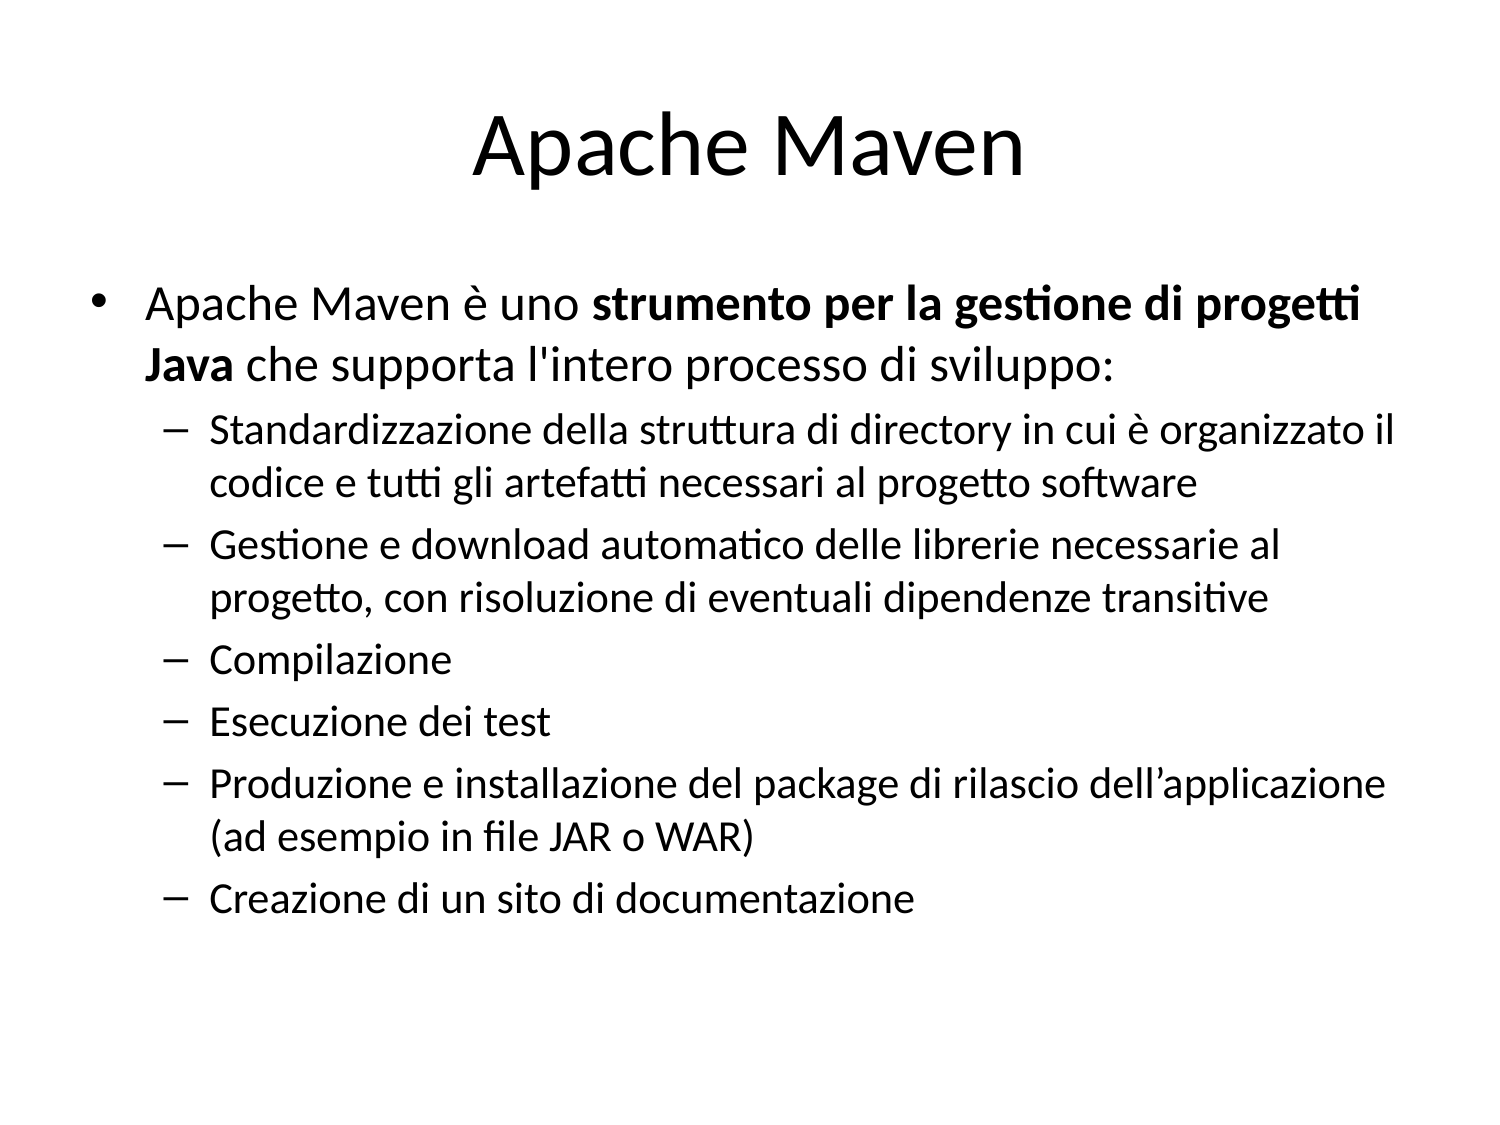

# Apache Maven
Apache Maven è uno strumento per la gestione di progetti Java che supporta l'intero processo di sviluppo:
Standardizzazione della struttura di directory in cui è organizzato il codice e tutti gli artefatti necessari al progetto software
Gestione e download automatico delle librerie necessarie al progetto, con risoluzione di eventuali dipendenze transitive
Compilazione
Esecuzione dei test
Produzione e installazione del package di rilascio dell’applicazione (ad esempio in file JAR o WAR)
Creazione di un sito di documentazione